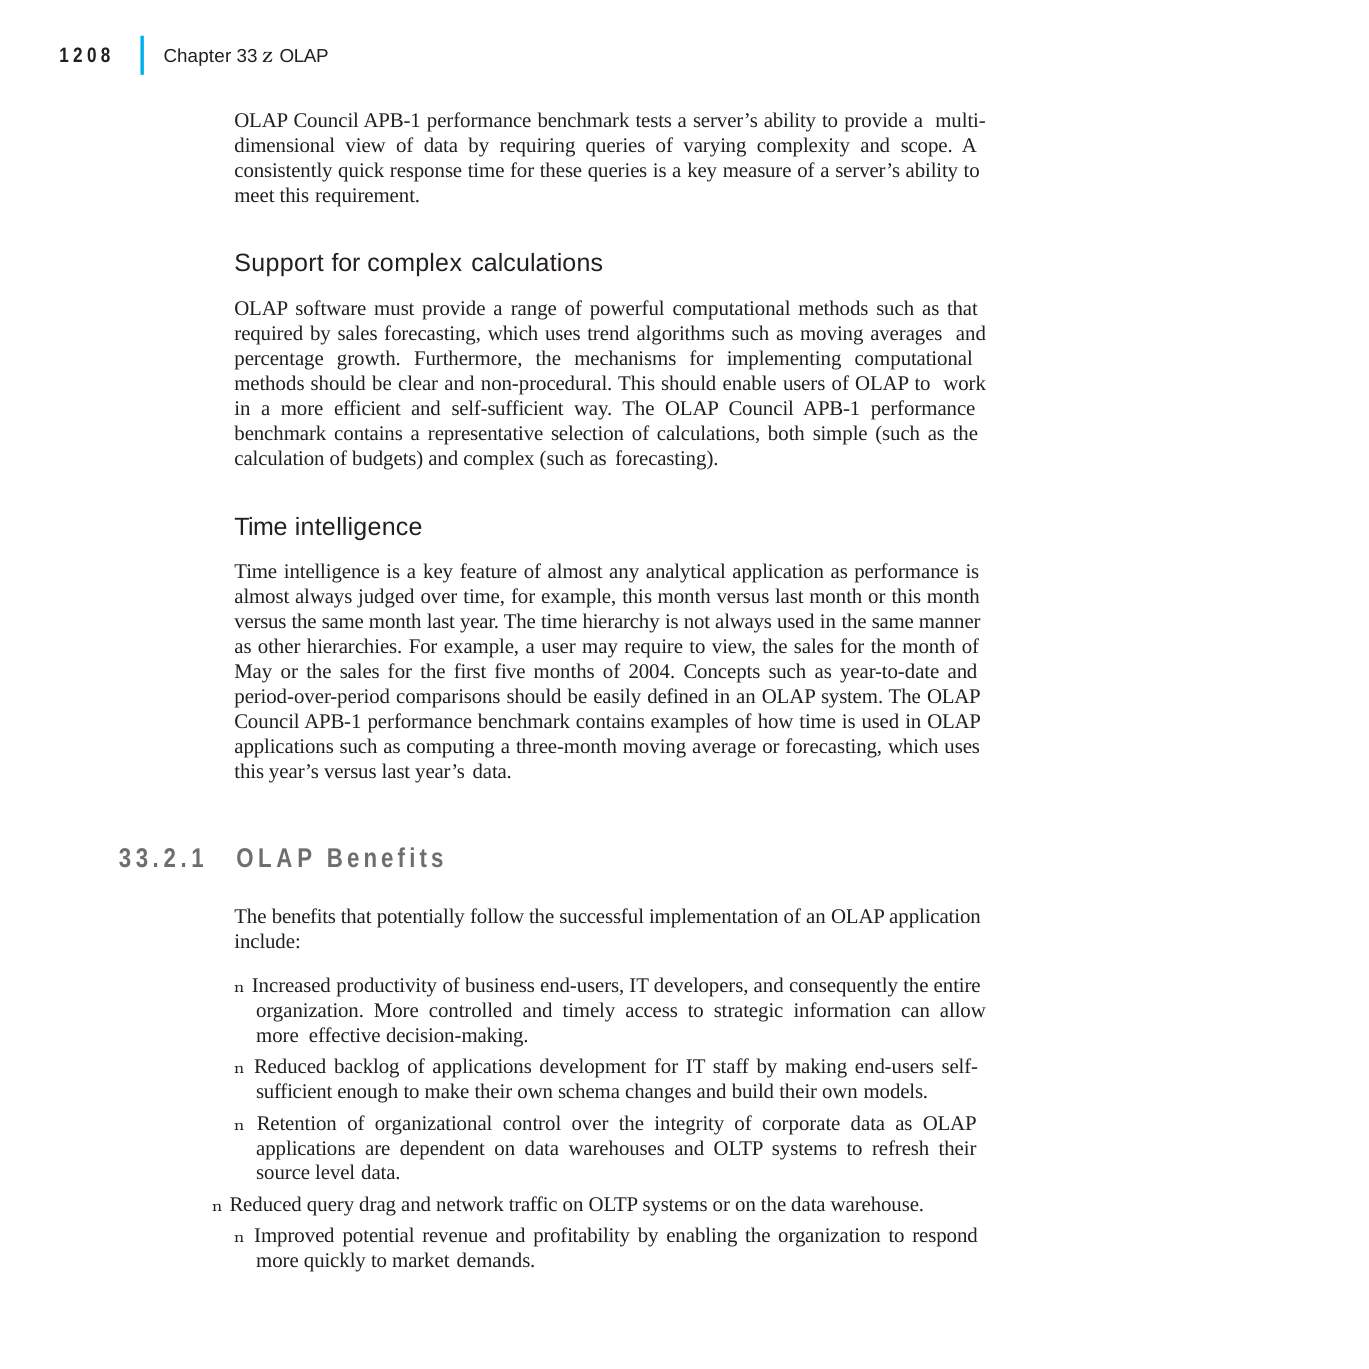

|
1208
Chapter 33 z OLAP
OLAP Council APB-1 performance benchmark tests a server’s ability to provide a  multi-dimensional view of data by requiring queries of varying complexity and scope. A  consistently quick response time for these queries is a key measure of a server’s ability to  meet this requirement.

Support for complex calculations
OLAP software must provide a range of powerful computational methods such as that  required by sales forecasting, which uses trend algorithms such as moving averages  and percentage growth. Furthermore, the mechanisms for implementing computational  methods should be clear and non-procedural. This should enable users of OLAP to  work in a more efficient and self-sufficient way. The OLAP Council APB-1 performance  benchmark contains a representative selection of calculations, both simple (such as the  calculation of budgets) and complex (such as forecasting).

Time intelligence
Time intelligence is a key feature of almost any analytical application as performance is  almost always judged over time, for example, this month versus last month or this month  versus the same month last year. The time hierarchy is not always used in the same manner  as other hierarchies. For example, a user may require to view, the sales for the month of  May or the sales for the first five months of 2004. Concepts such as year-to-date and  period-over-period comparisons should be easily defined in an OLAP system. The OLAP  Council APB-1 performance benchmark contains examples of how time is used in OLAP  applications such as computing a three-month moving average or forecasting, which uses  this year’s versus last year’s data.

33.2.1	OLAP Benefits

The benefits that potentially follow the successful implementation of an OLAP application  include:
n Increased productivity of business end-users, IT developers, and consequently the entire  organization. More controlled and timely access to strategic information can allow more  effective decision-making.
n Reduced backlog of applications development for IT staff by making end-users self-  sufficient enough to make their own schema changes and build their own models.
n Retention of organizational control over the integrity of corporate data as OLAP  applications are dependent on data warehouses and OLTP systems to refresh their  source level data.
n Reduced query drag and network traffic on OLTP systems or on the data warehouse.
n Improved potential revenue and profitability by enabling the organization to respond  more quickly to market demands.